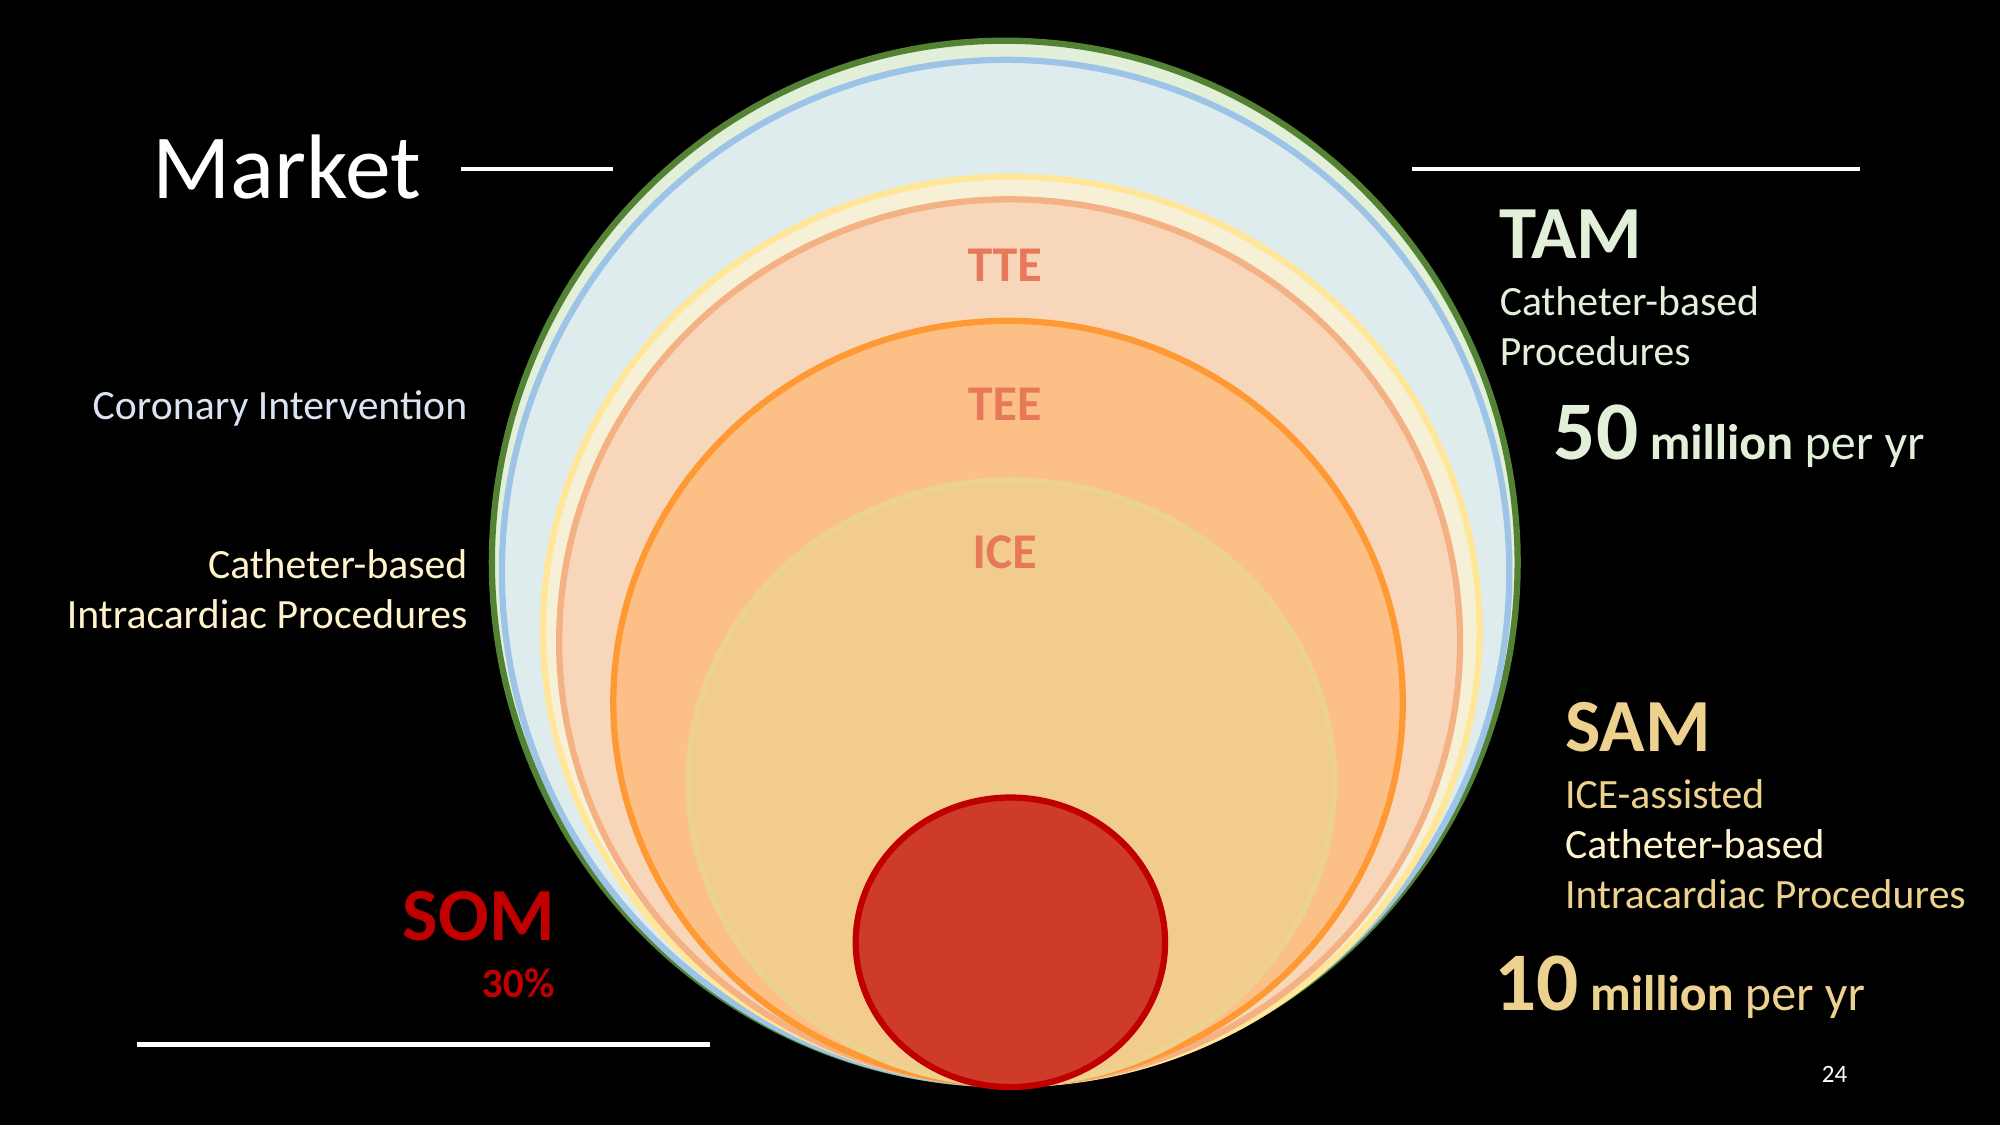

# Market

TAM
Catheter-based Procedures

TTE

TEE
50 million per yr
Coronary Intervention

ICE
Catheter-based Intracardiac Procedures

SAM
ICE-assisted
Catheter-based
Intracardiac Procedures

SOM
30%
10 million per yr
24